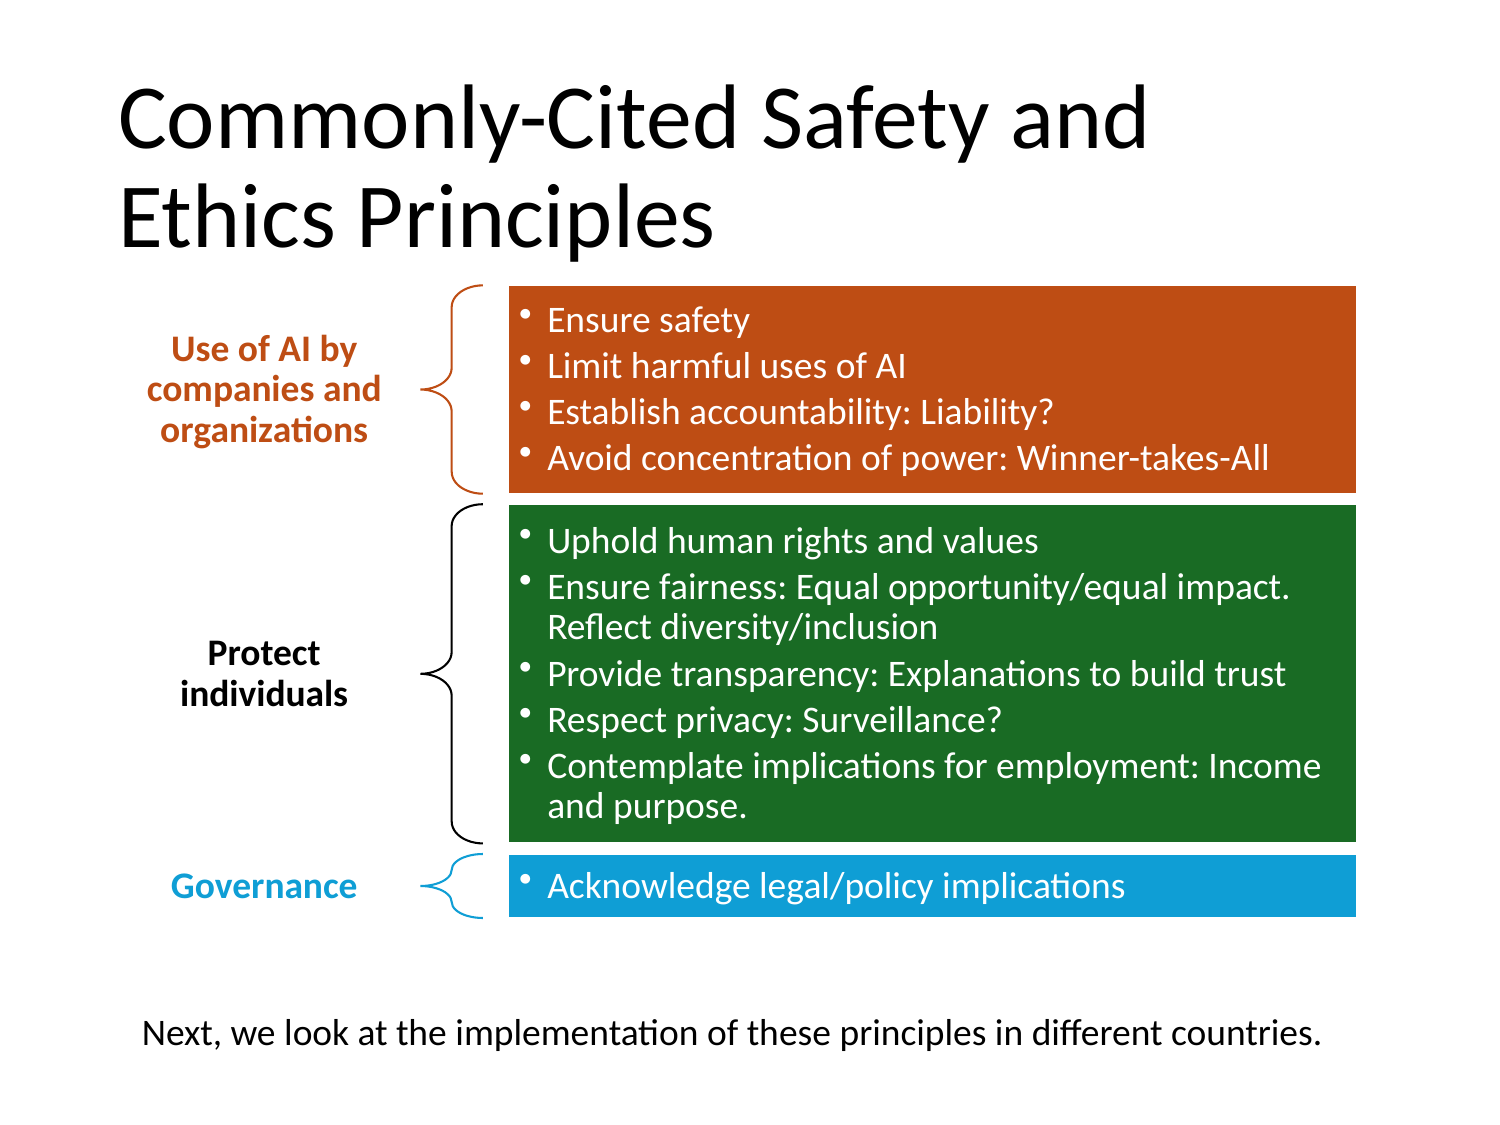

# Commonly-Cited Safety and Ethics Principles
Use of AI by companies and organizations
Ensure safety
Limit harmful uses of AI
Establish accountability: Liability?
Avoid concentration of power: Winner-takes-All
Protect individuals
Uphold human rights and values
Ensure fairness: Equal opportunity/equal impact. Reflect diversity/inclusion
Provide transparency: Explanations to build trust
Respect privacy: Surveillance?
Contemplate implications for employment: Income and purpose.
Governance
Acknowledge legal/policy implications

Next, we look at the implementation of these principles in different countries.